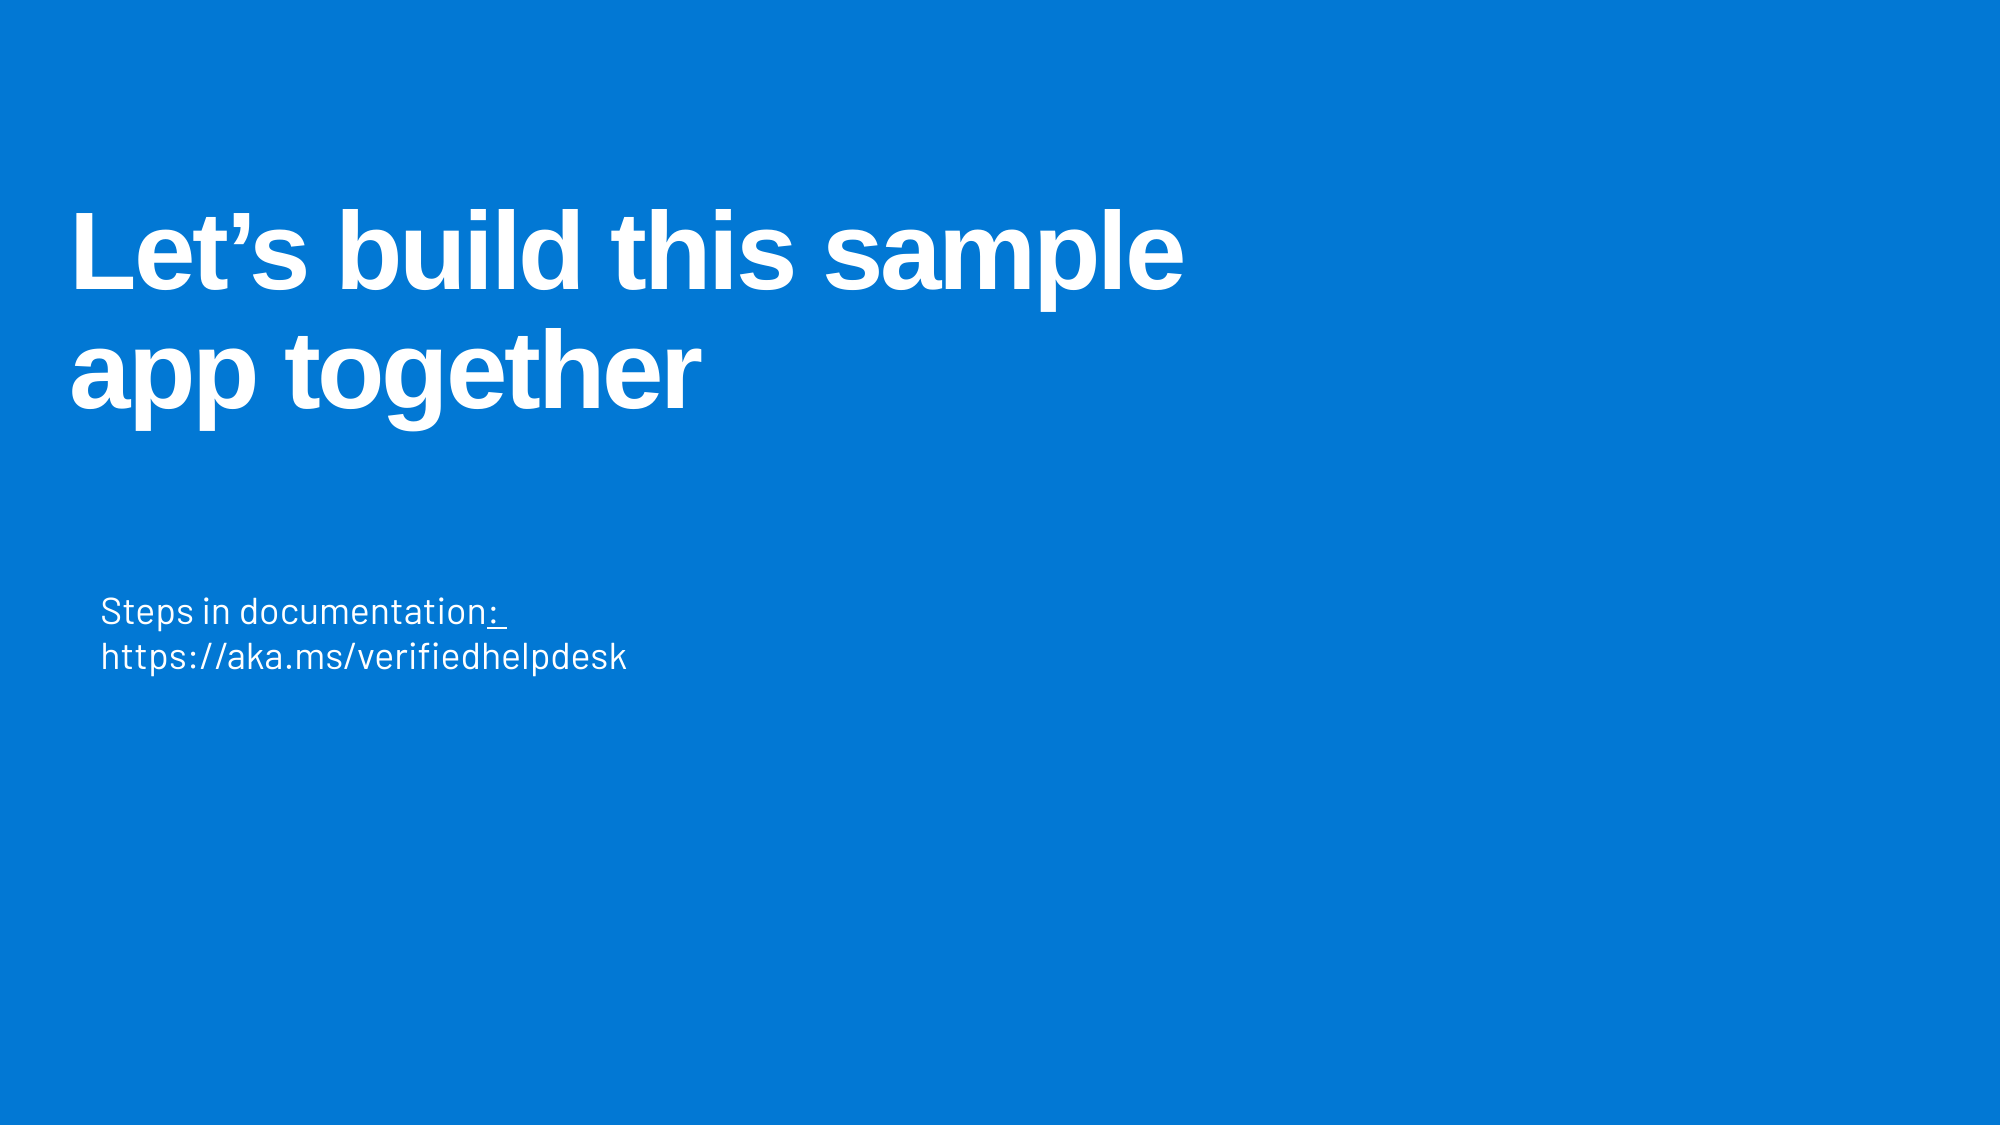

# Let’s build this sample app together
Steps in documentation: https://aka.ms/verifiedhelpdesk